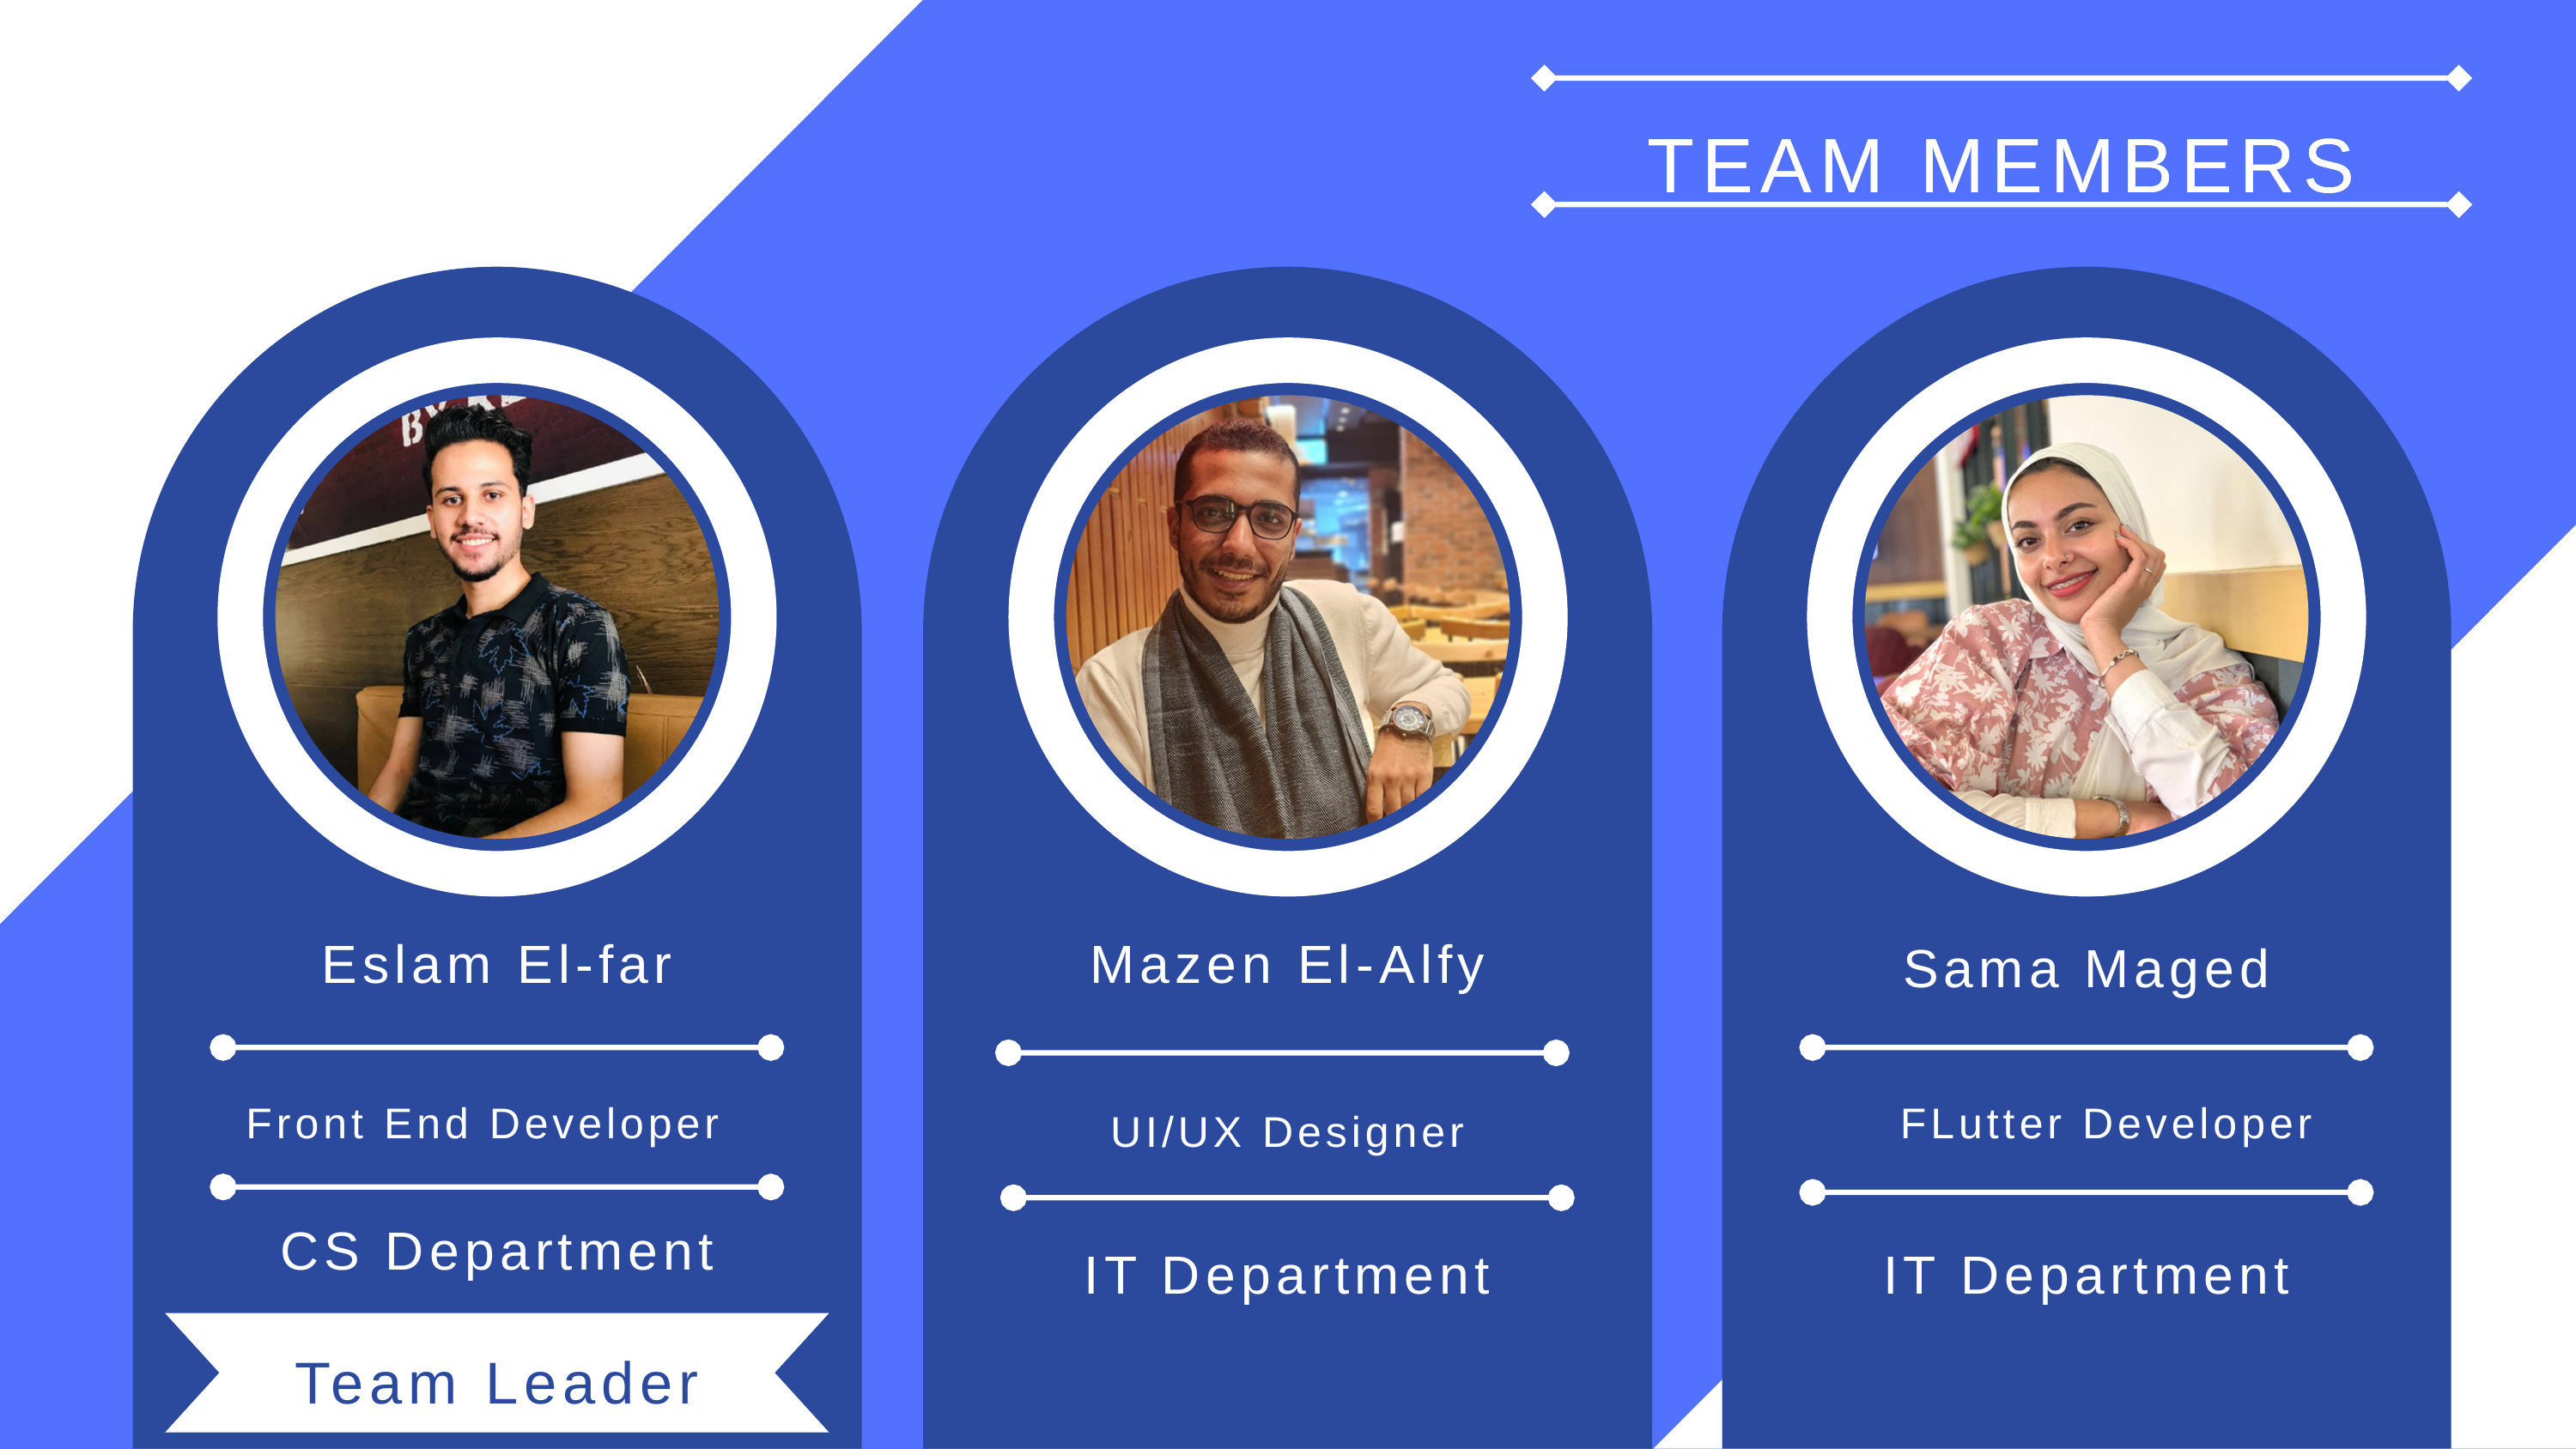

TEAM MEMBERS
TEAM MEMBERS

Eslam El-far
Mazen El-Alfy
Sama Maged

Front End Developer
FLutter Developer
UI/UX Designer

CS Department
IT Department
IT Department

Team Leader